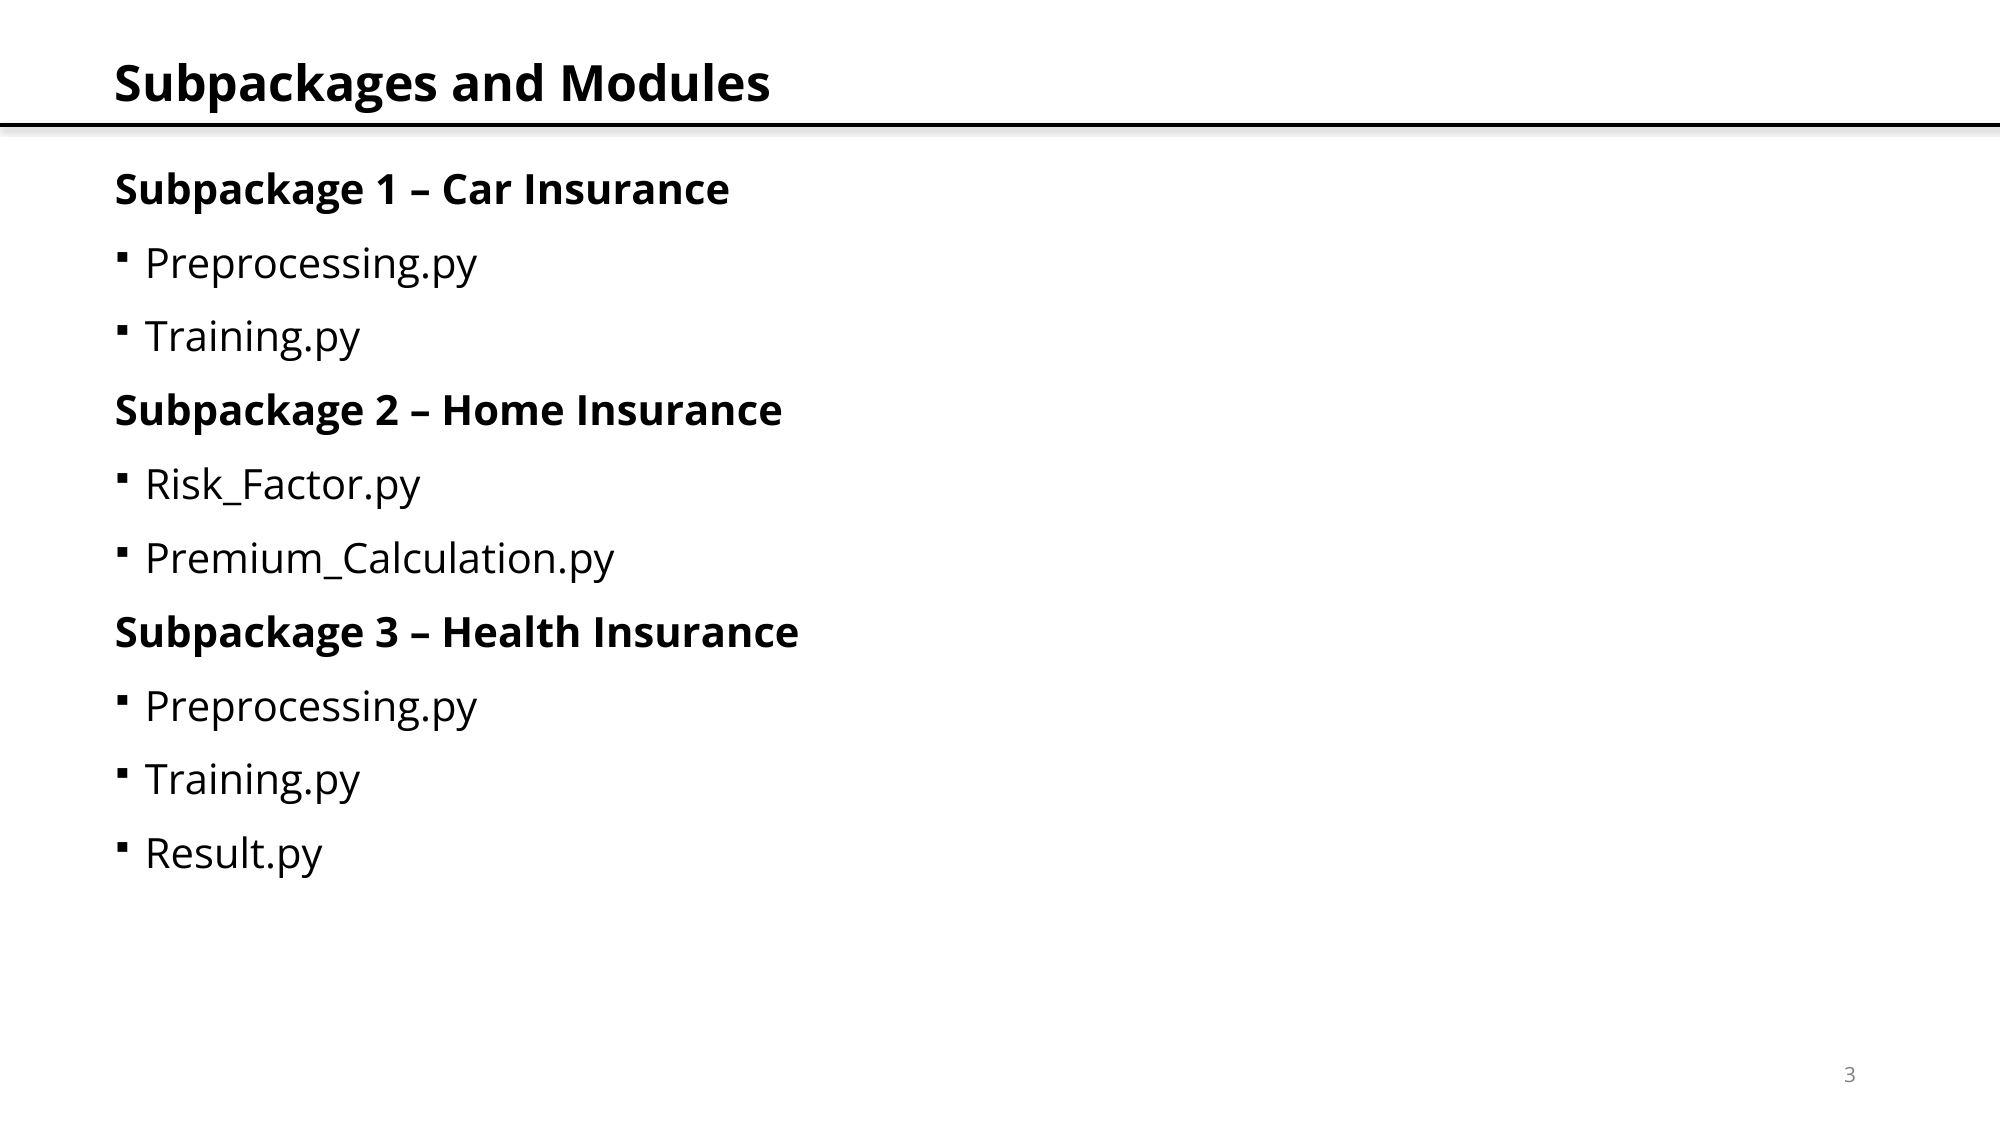

# Subpackages and Modules
Subpackage 1 – Car Insurance
Preprocessing.py
Training.py
Subpackage 2 – Home Insurance
Risk_Factor.py
Premium_Calculation.py
Subpackage 3 – Health Insurance
Preprocessing.py
Training.py
Result.py

3